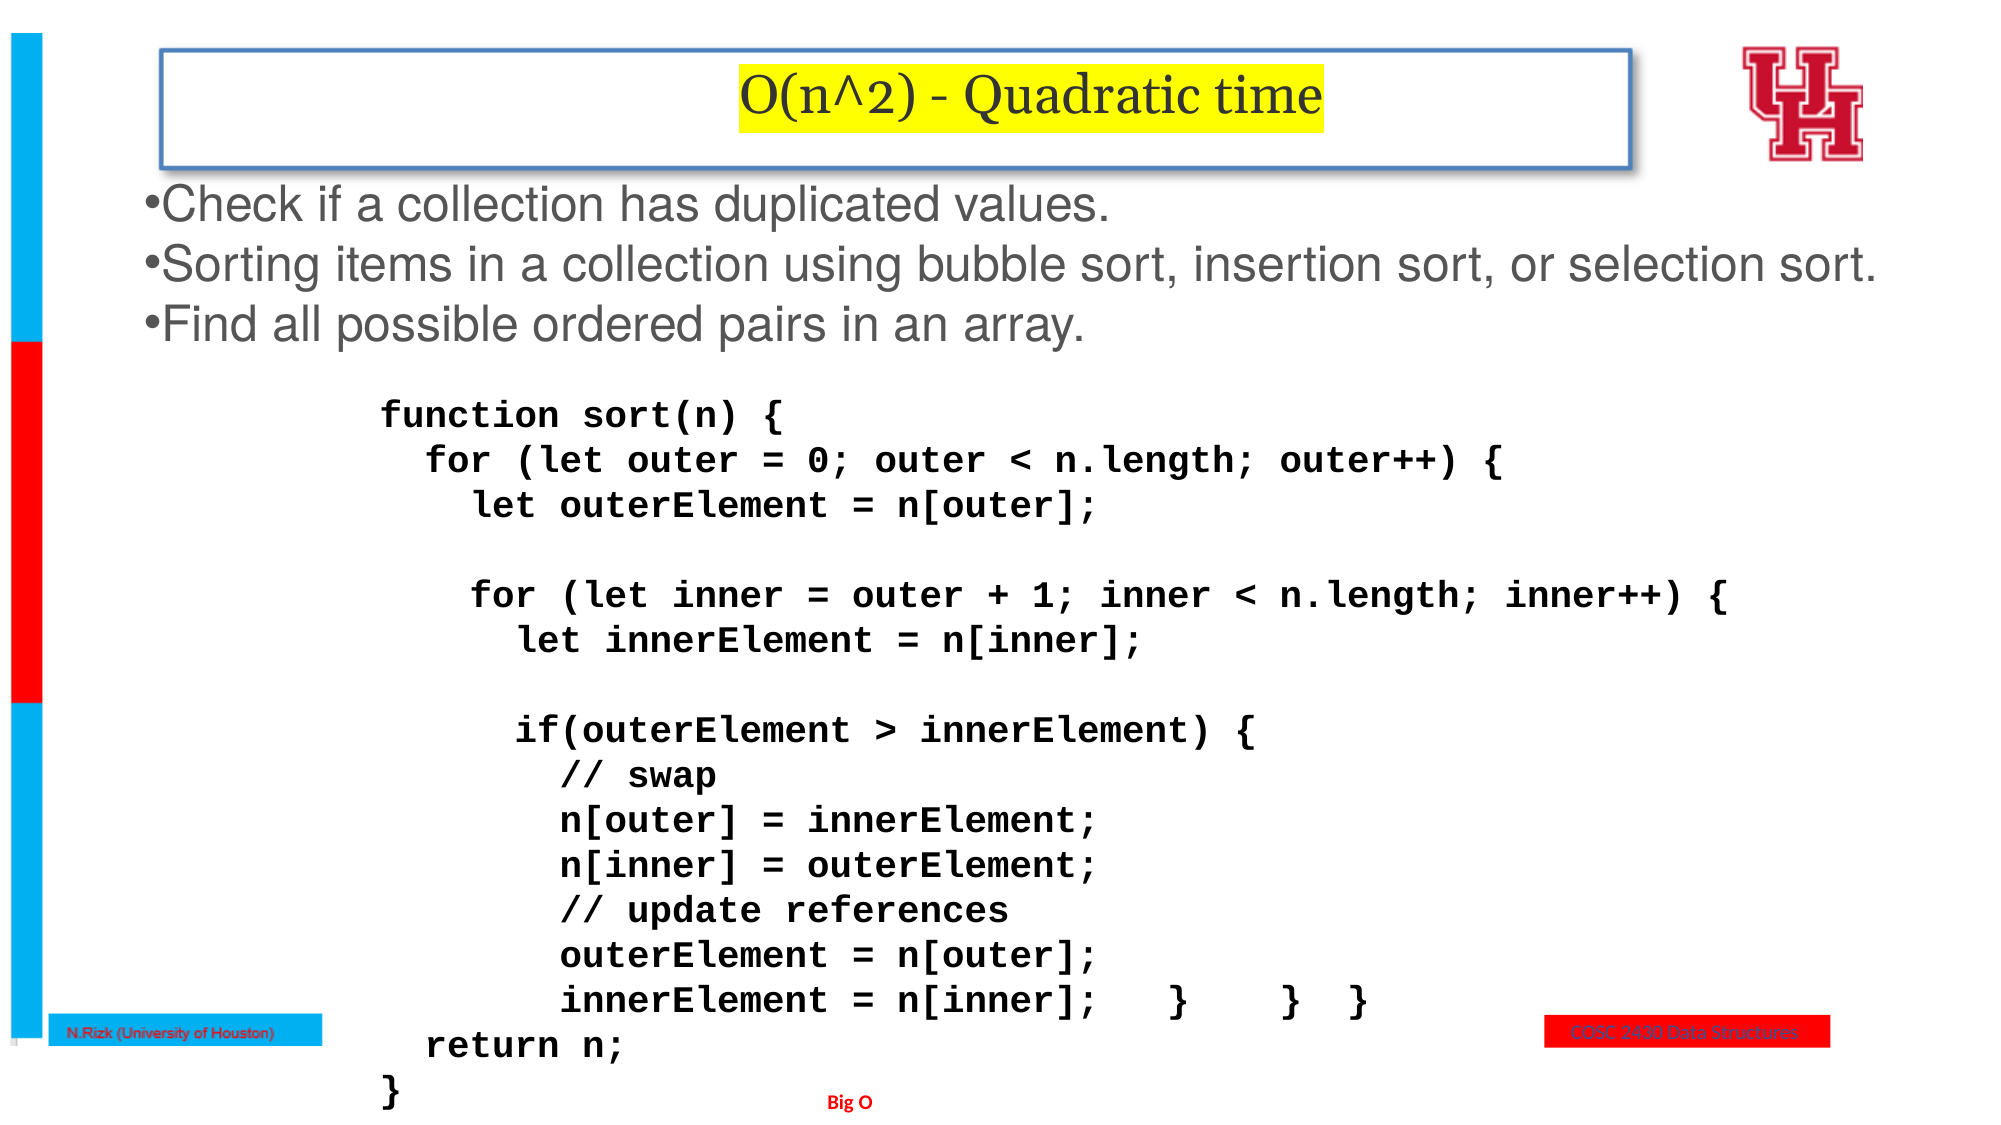

O(n^2) - Quadratic time
Check if a collection has duplicated values.
Sorting items in a collection using bubble sort, insertion sort, or selection sort.
Find all possible ordered pairs in an array.
function sort(n) {
  for (let outer = 0; outer < n.length; outer++) {
    let outerElement = n[outer];

    for (let inner = outer + 1; inner < n.length; inner++) {
      let innerElement = n[inner];

      if(outerElement > innerElement) {
        // swap
        n[outer] = innerElement;
        n[inner] = outerElement;
        // update references
        outerElement = n[outer];
        innerElement = n[inner];   }    }  }
  return n;
}